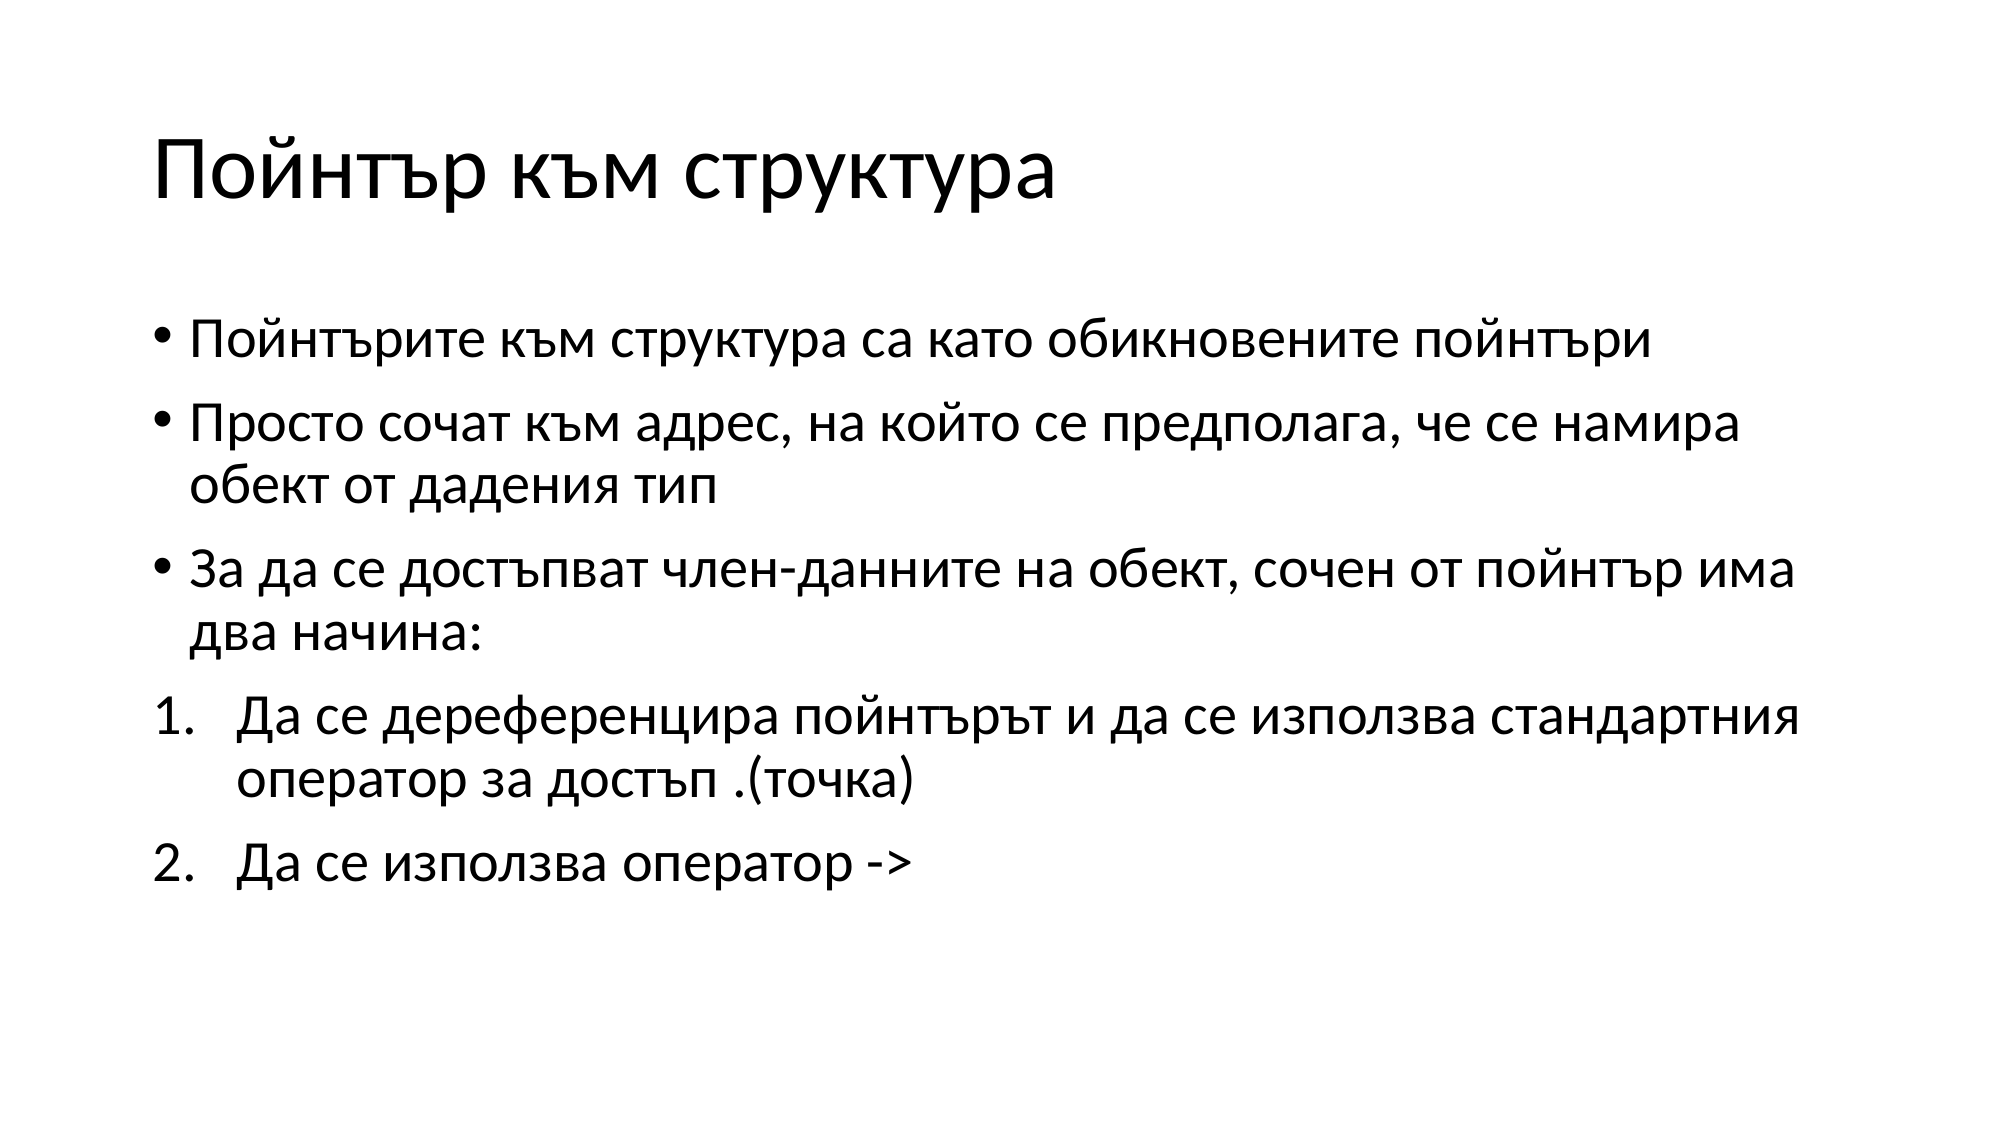

# Пойнтър към структура
Пойнтърите към структура са като обикновените пойнтъри
Просто сочат към адрес, на който се предполага, че се намира обект от дадения тип
За да се достъпват член-данните на обект, сочен от пойнтър има два начина:
Да се дереференцира пойнтърът и да се използва стандартния оператор за достъп .(точка)
Да се използва оператор ->